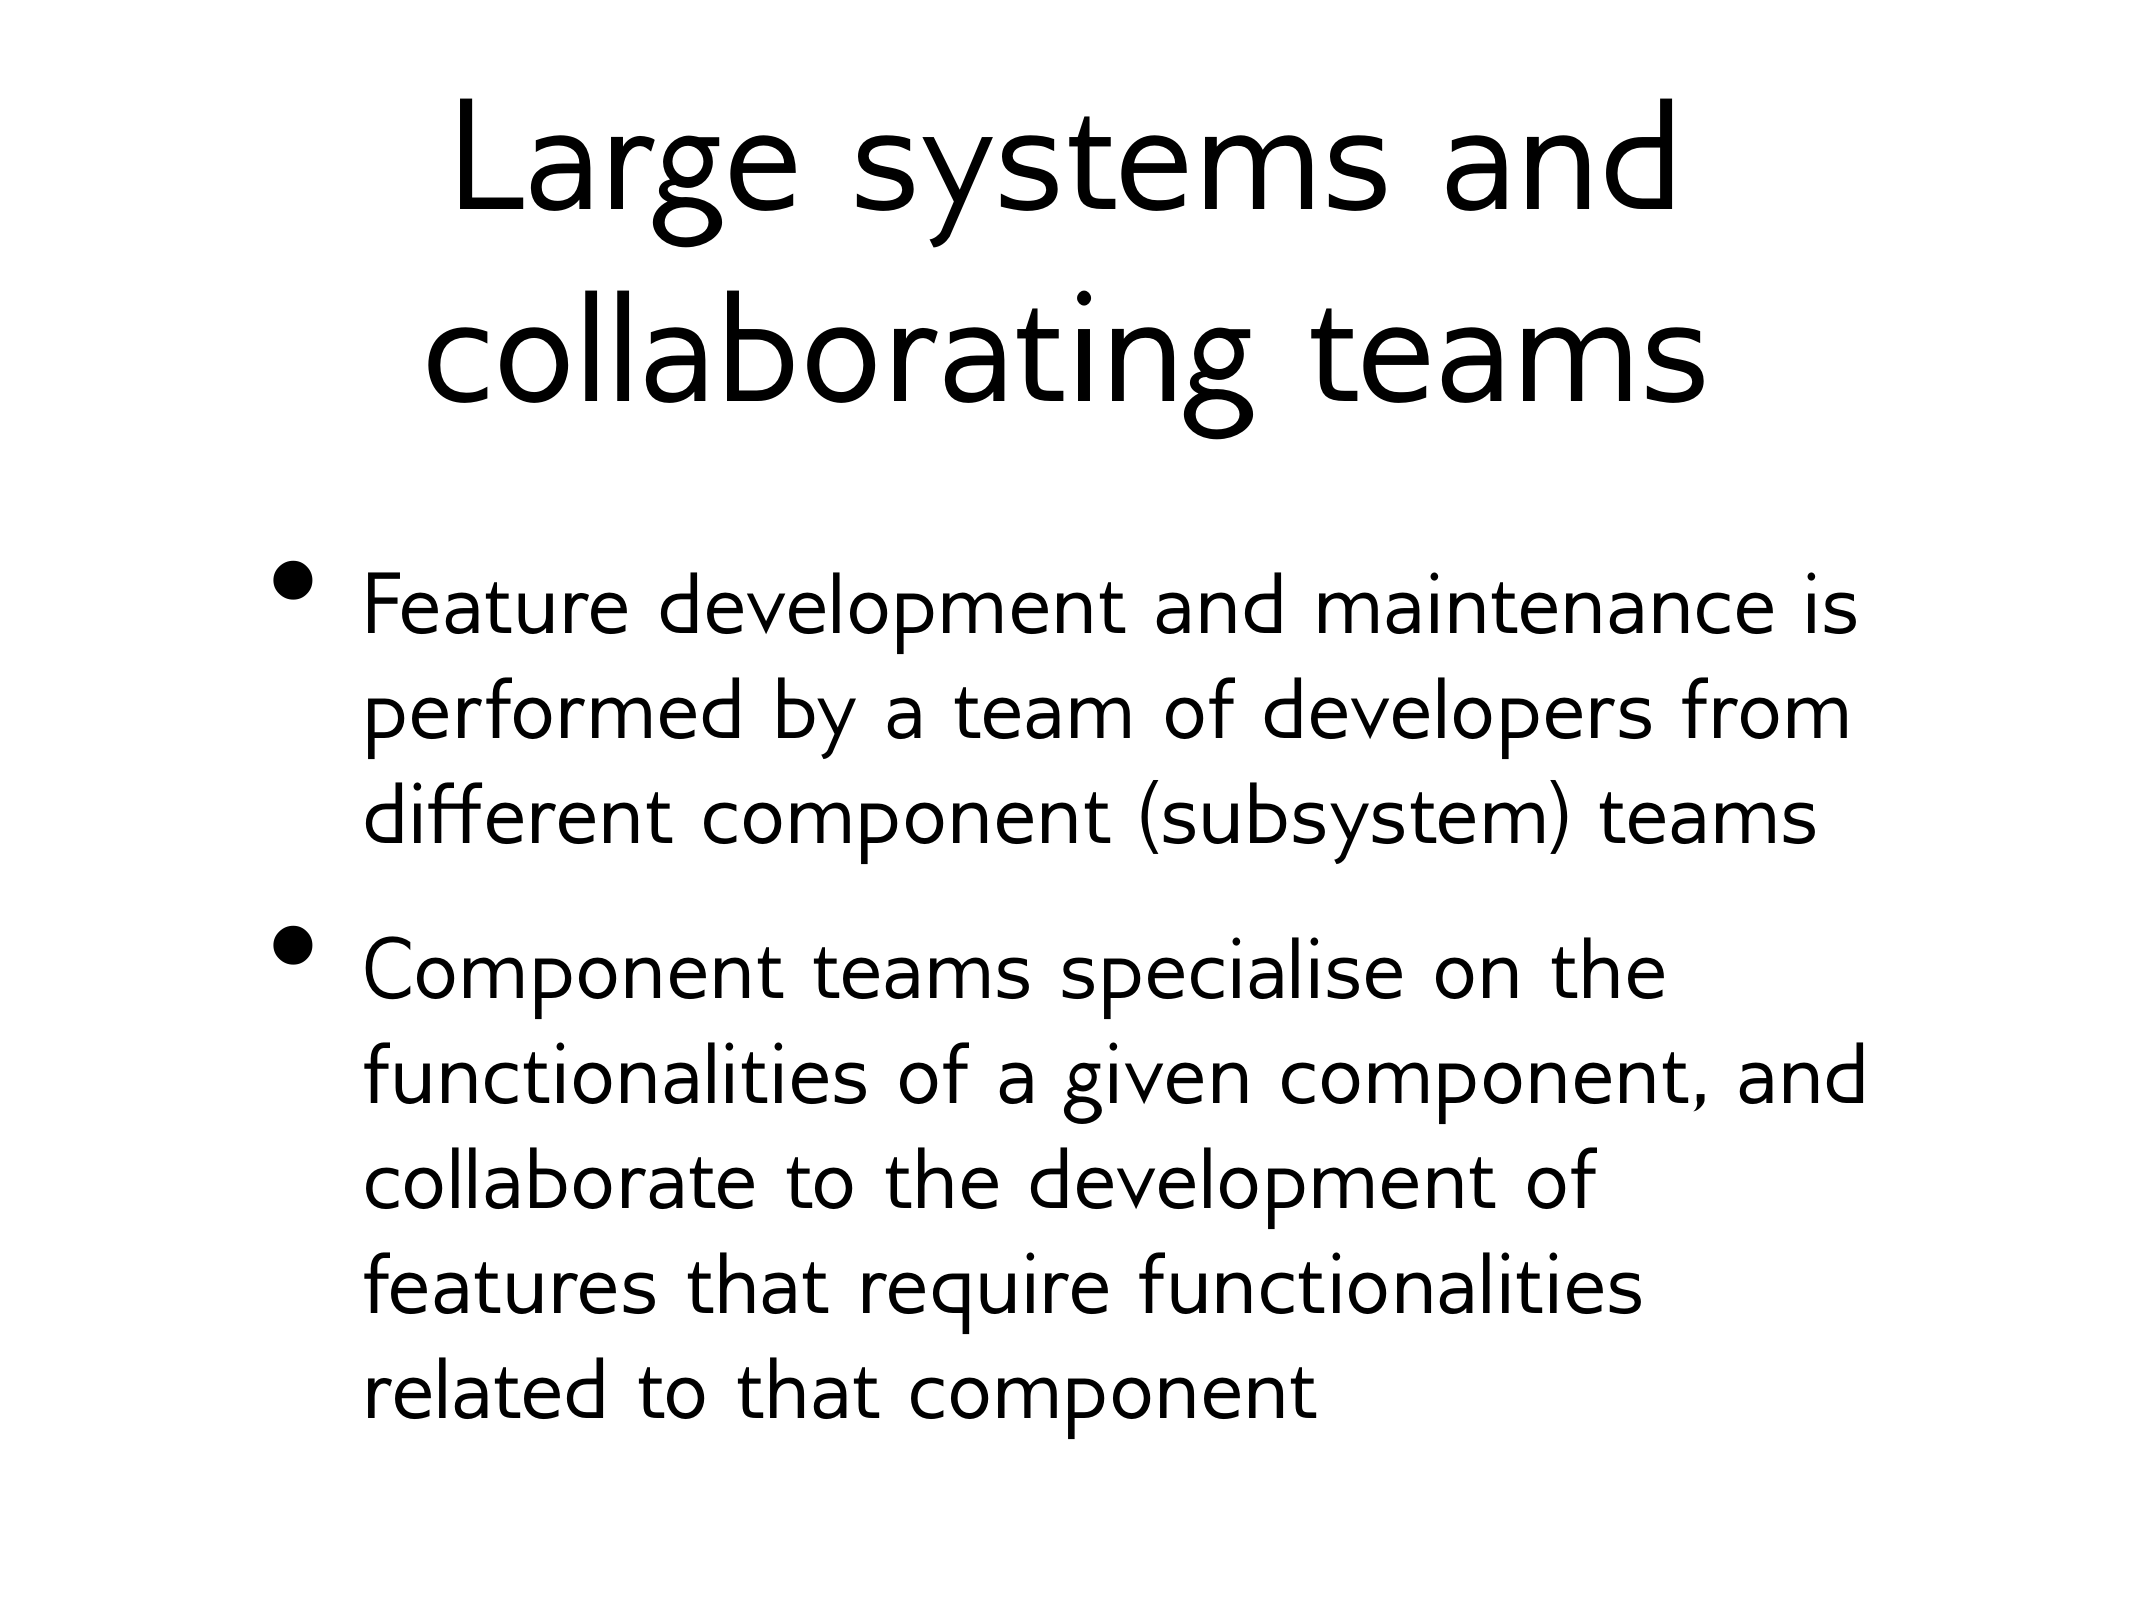

# Large systems and collaborating teams
Feature development and maintenance is performed by a team of developers from different component (subsystem) teams
Component teams specialise on the functionalities of a given component, and collaborate to the development of features that require functionalities related to that component